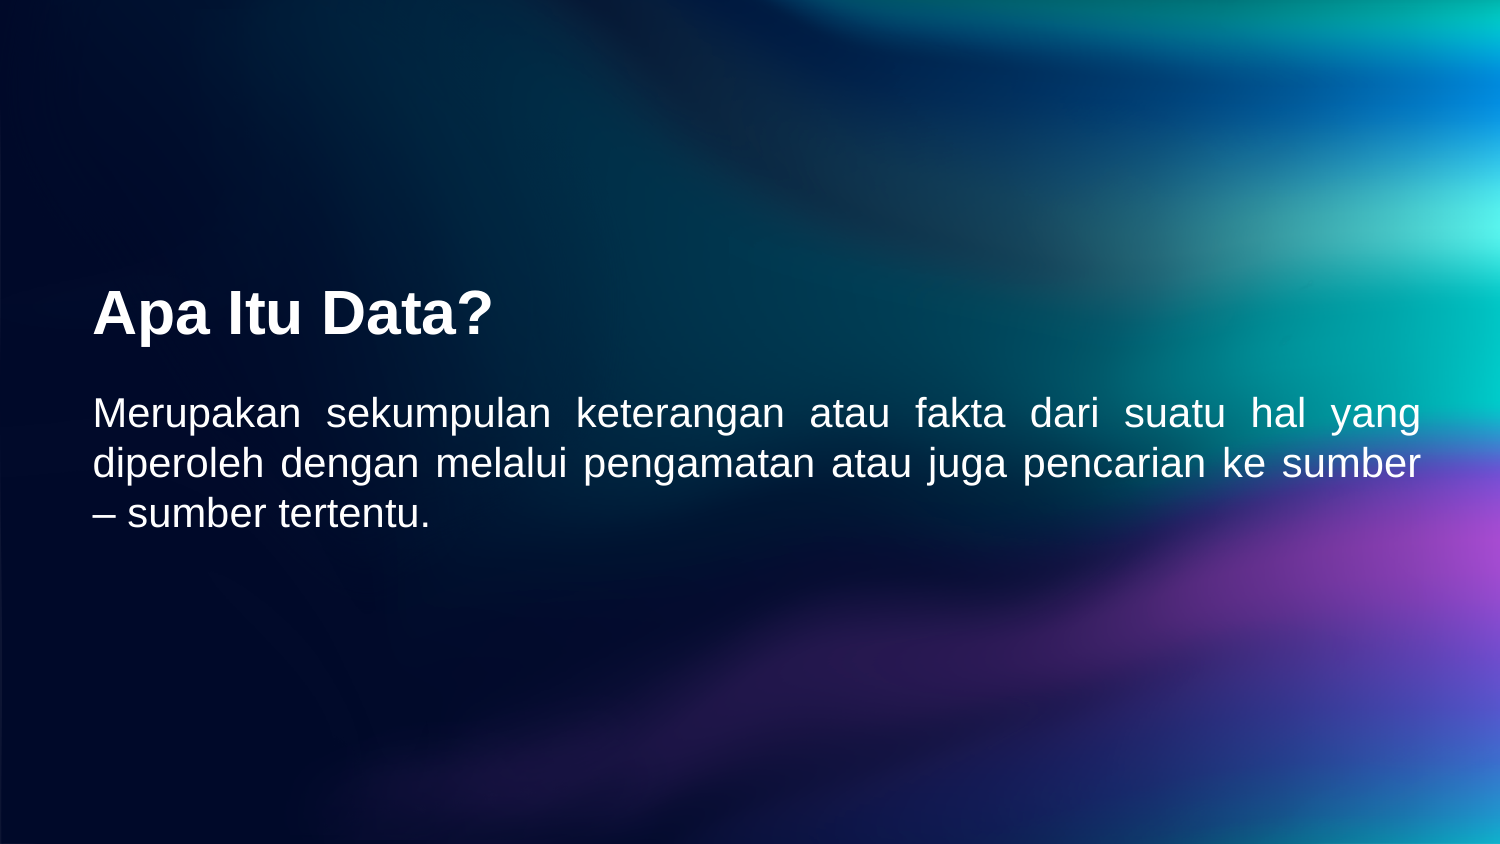

# Apa Itu Data?
Merupakan sekumpulan keterangan atau fakta dari suatu hal yang diperoleh dengan melalui pengamatan atau juga pencarian ke sumber – sumber tertentu.